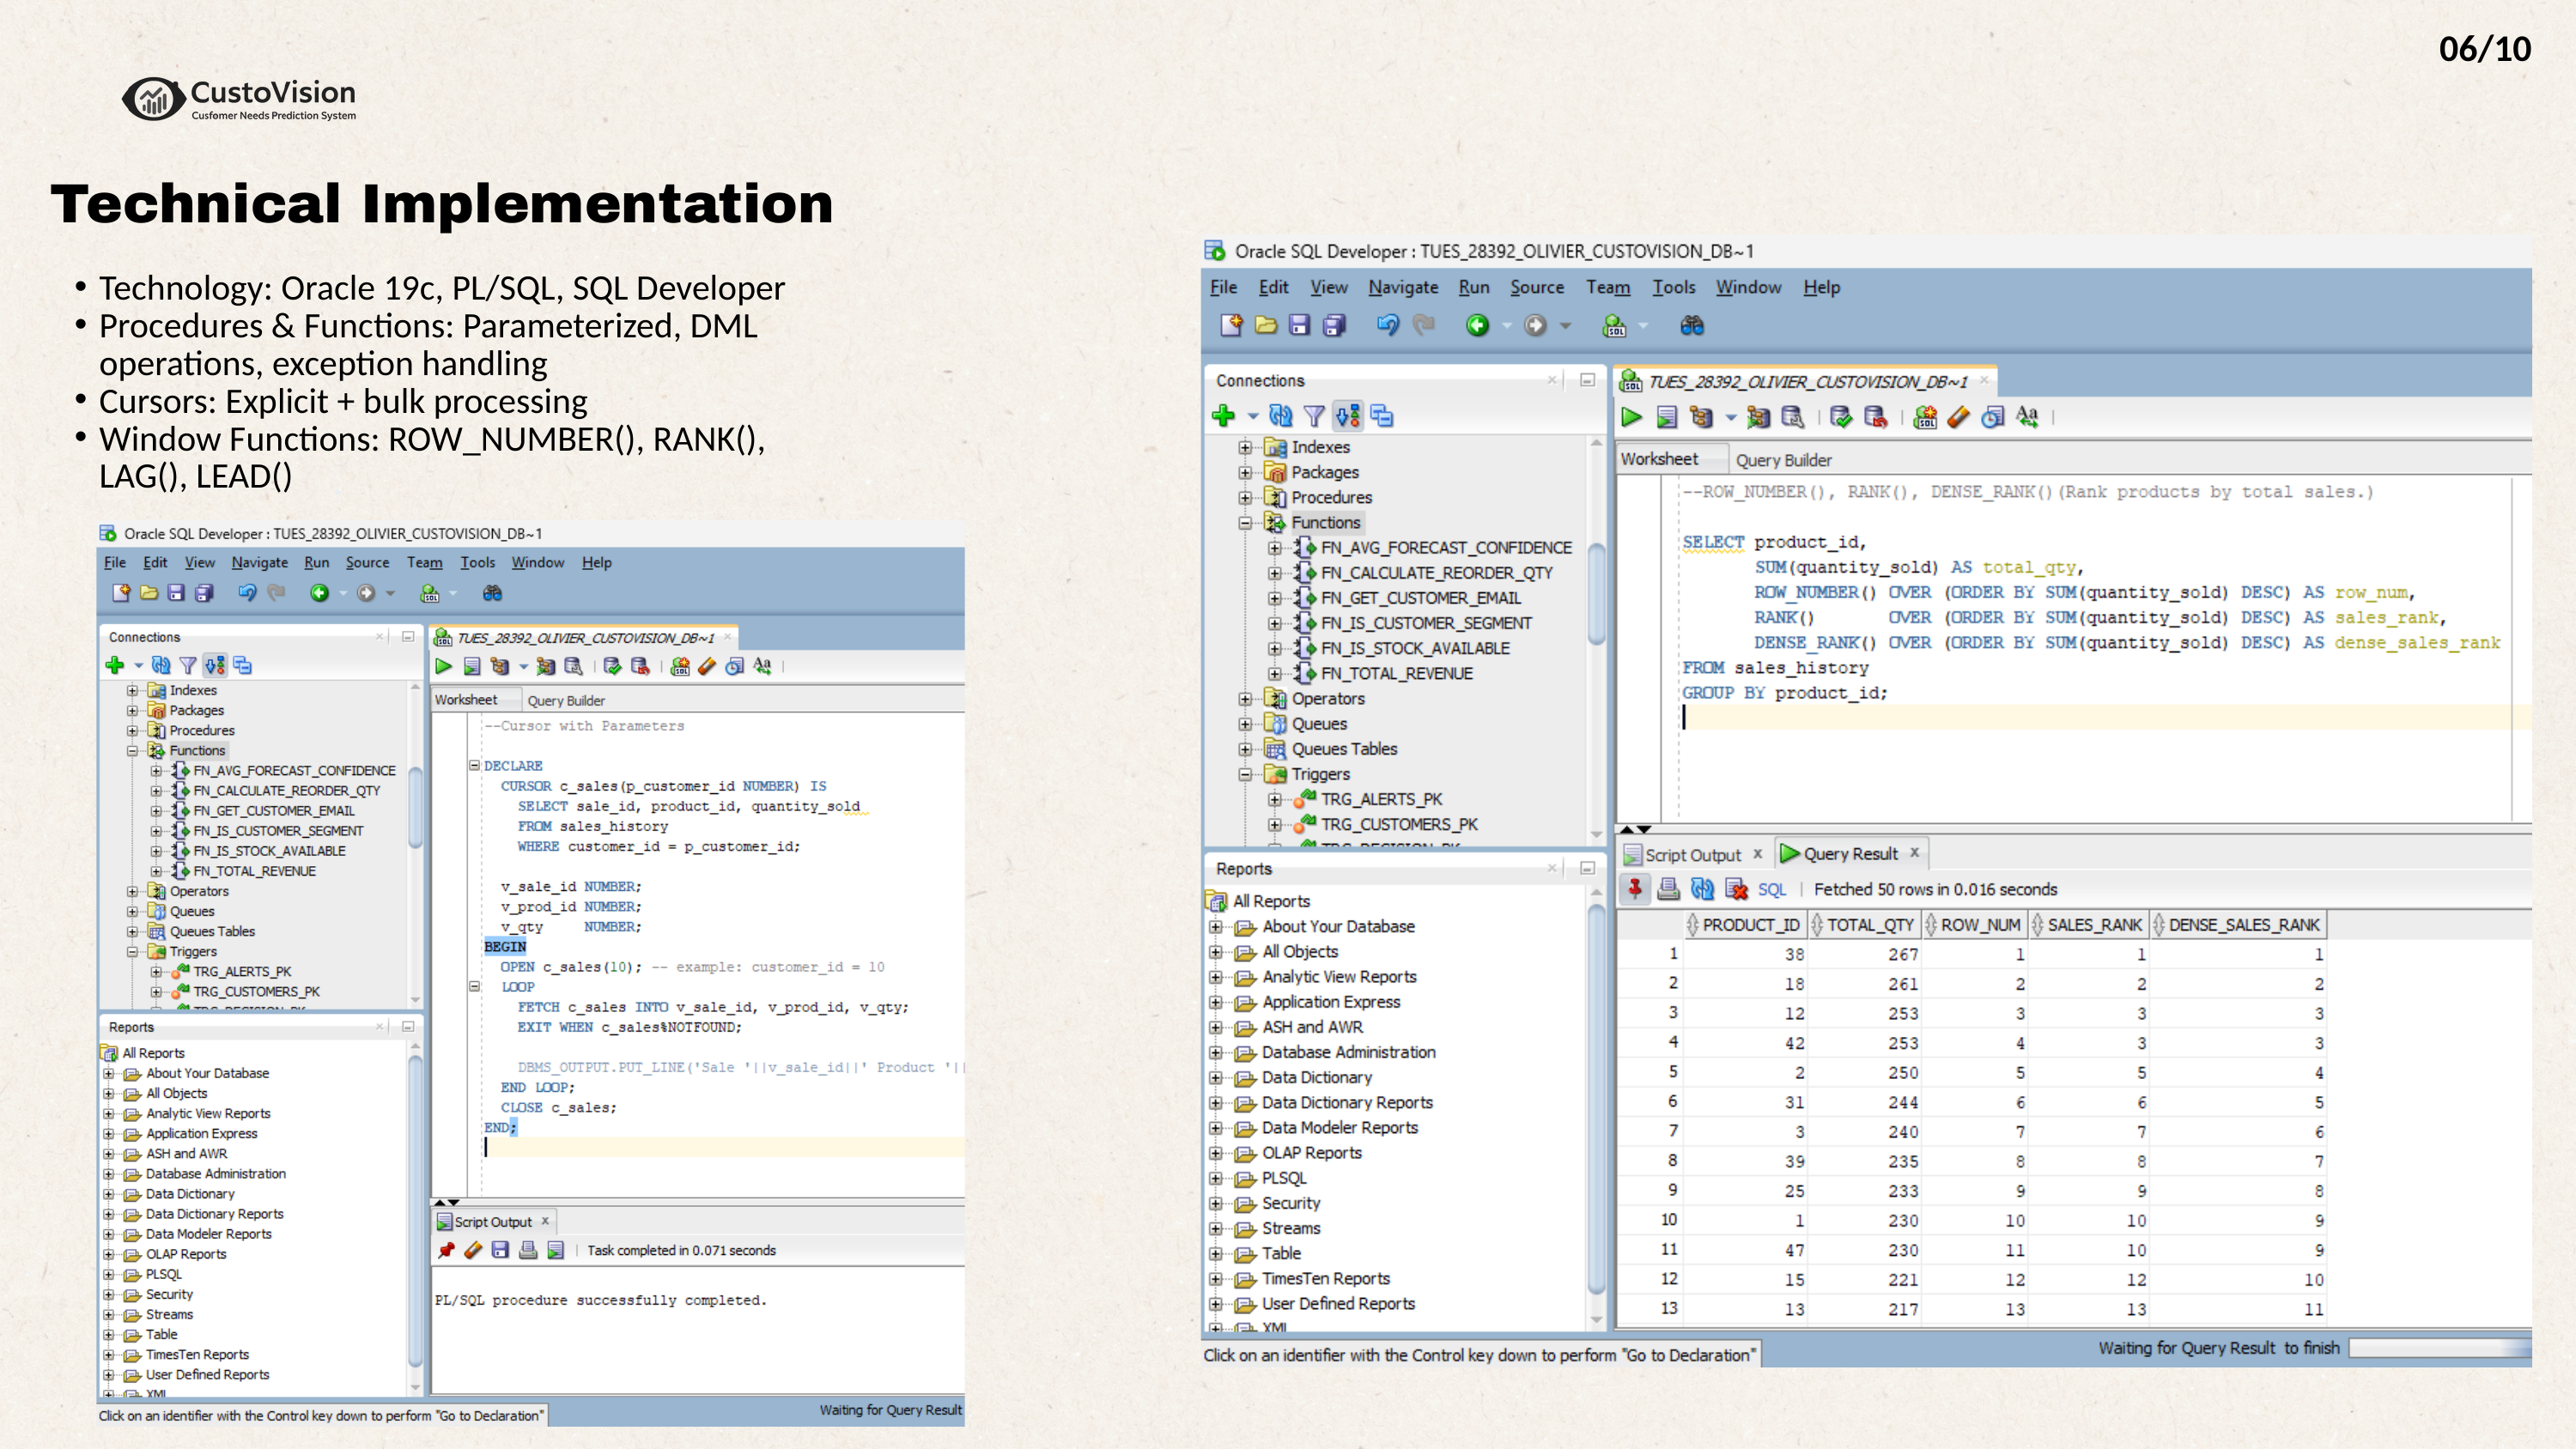

06/10
Technical Implementation

Technology: Oracle 19c, PL/SQL, SQL Developer
Procedures & Functions: Parameterized, DML operations, exception handling
Cursors: Explicit + bulk processing
Window Functions: ROW_NUMBER(), RANK(), LAG(), LEAD()